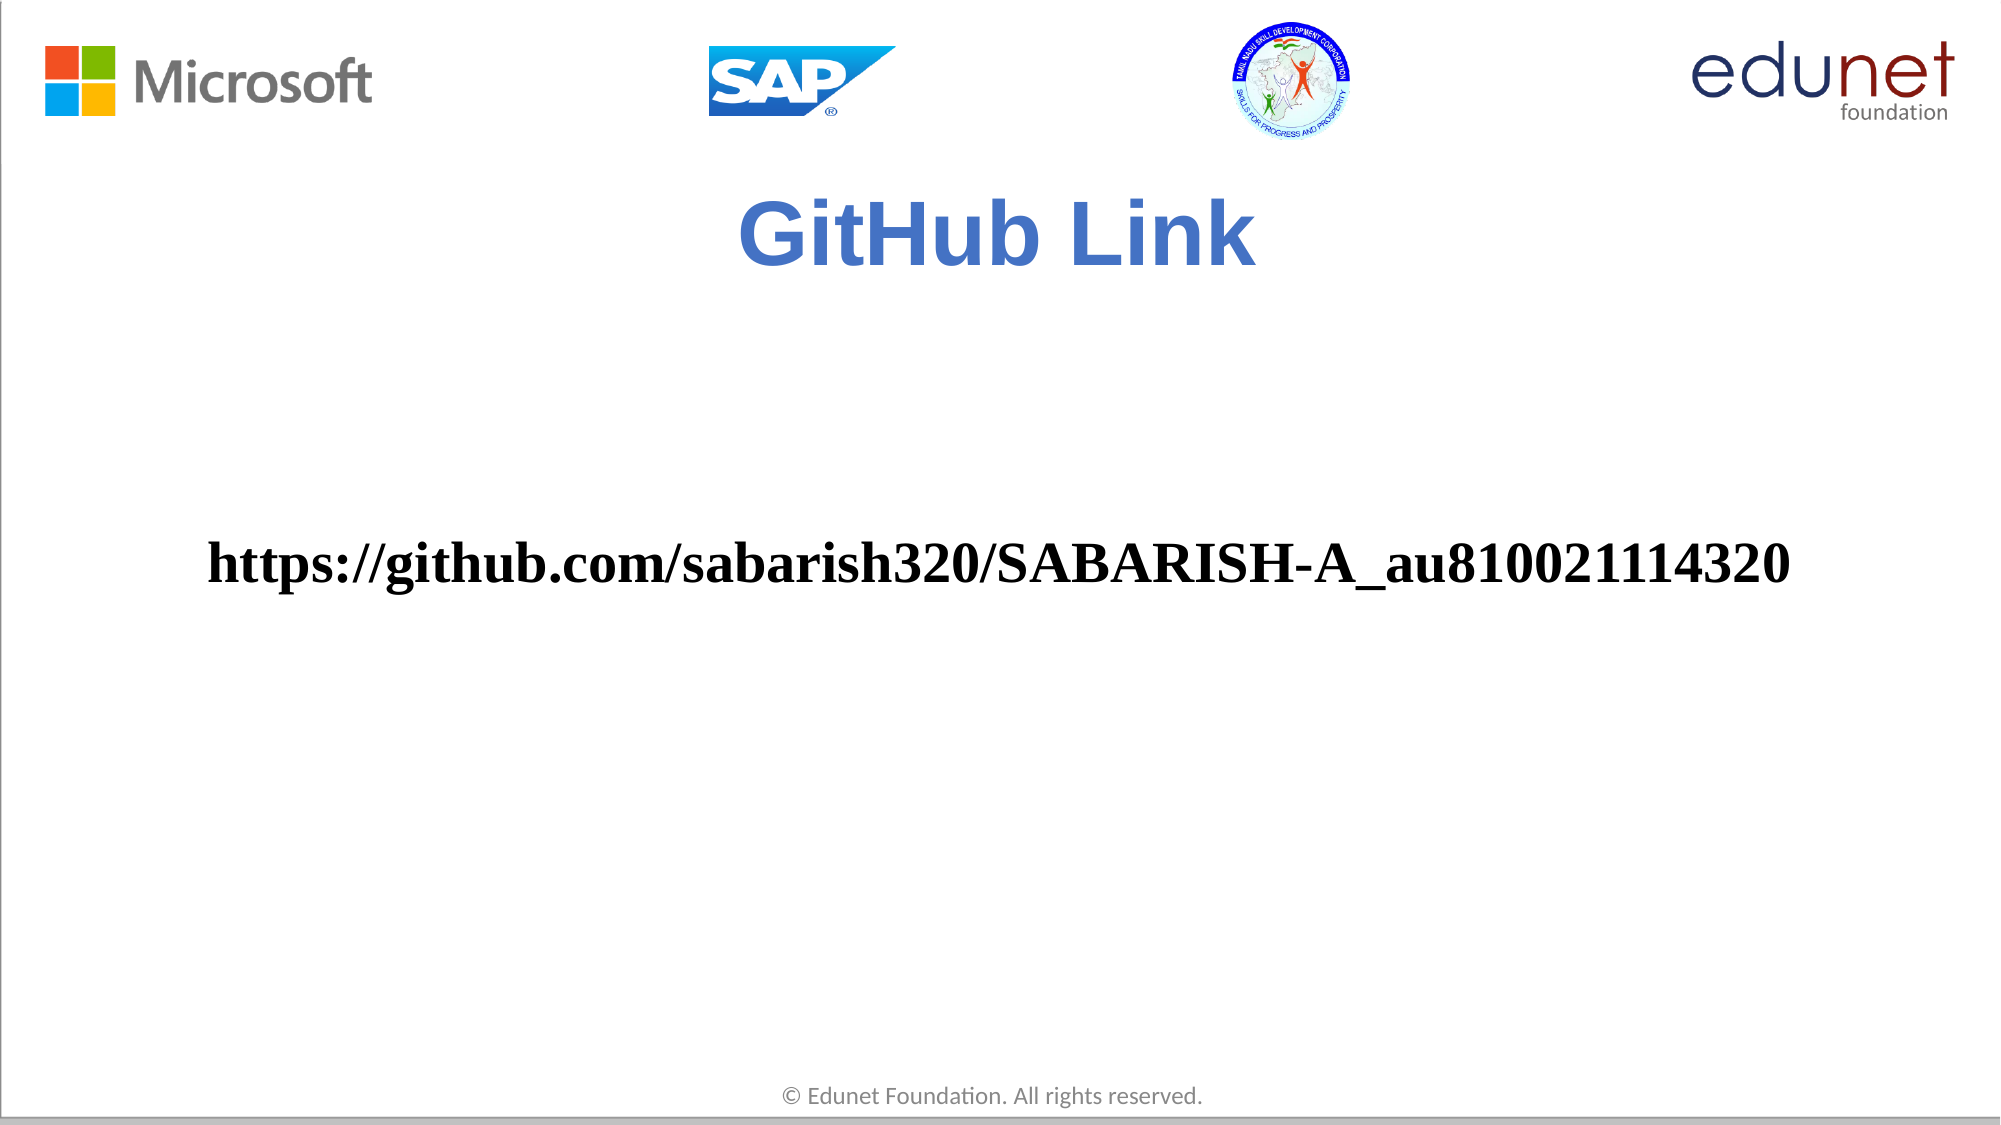

# GitHub Link
https://github.com/sabarish320/SABARISH-A_au810021114320
© Edunet Foundation. All rights reserved.